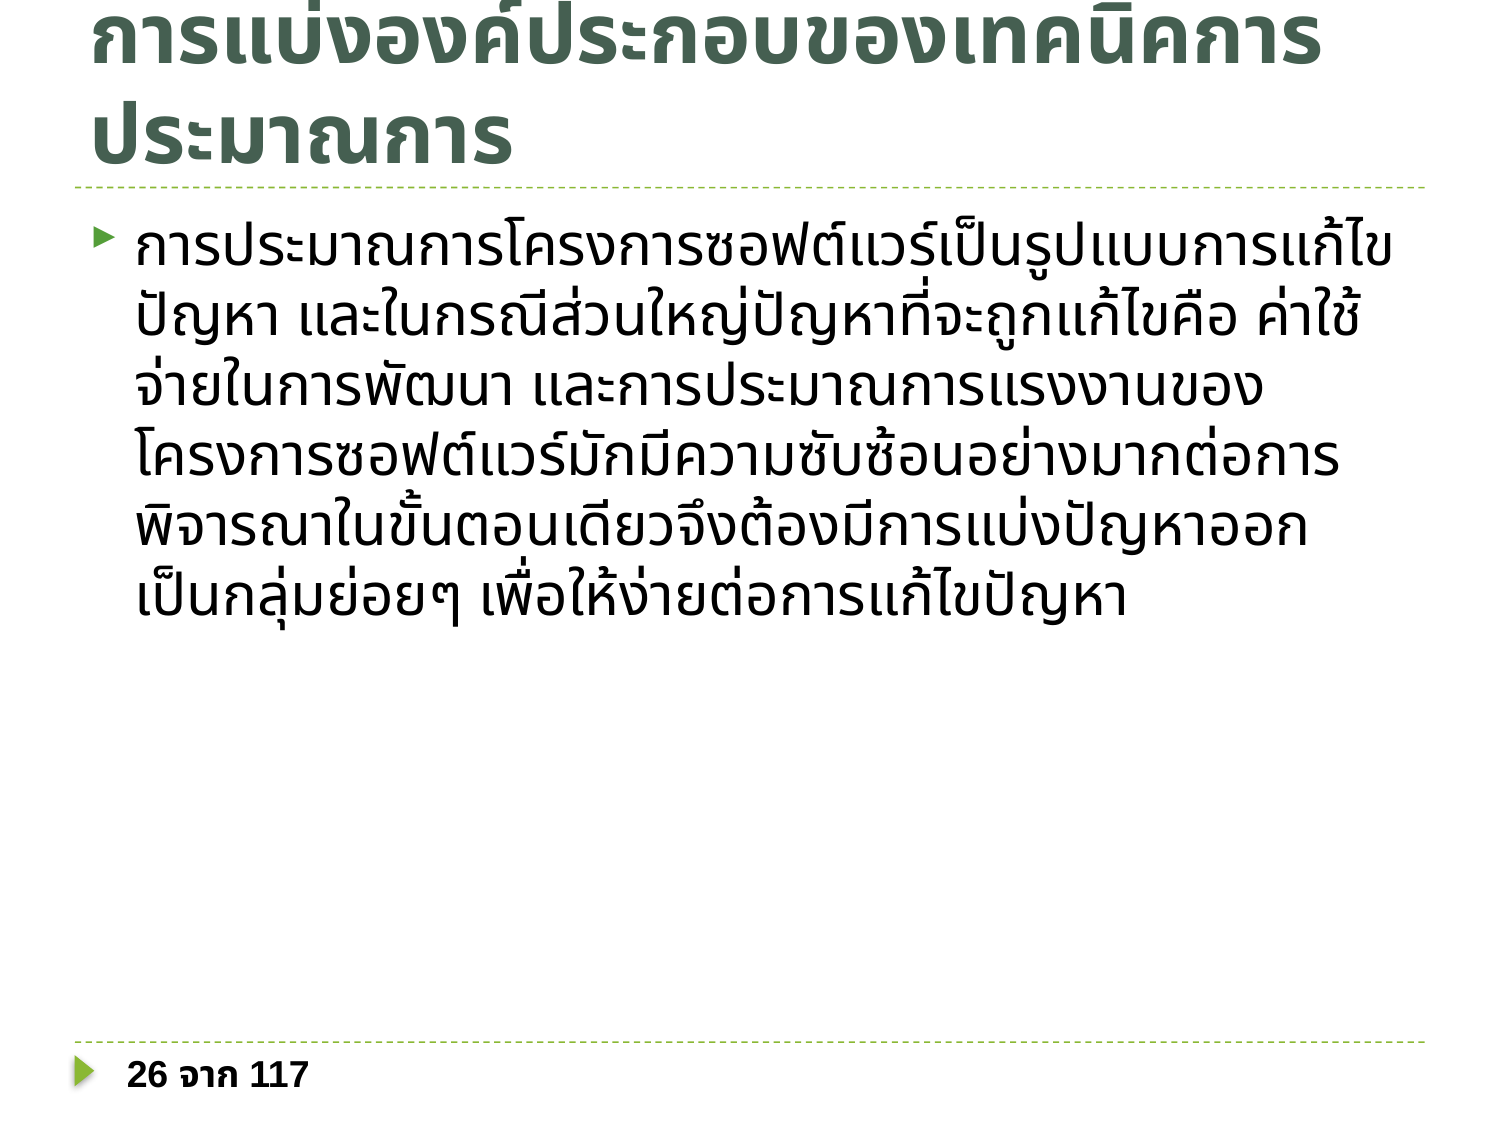

# การแบ่งองค์ประกอบของเทคนิคการประมาณการ
การประมาณการโครงการซอฟต์แวร์เป็นรูปแบบการแก้ไขปัญหา และในกรณีส่วนใหญ่ปัญหาที่จะถูกแก้ไขคือ ค่าใช้จ่ายในการพัฒนา และการประมาณการแรงงานของโครงการซอฟต์แวร์มักมีความซับซ้อนอย่างมากต่อการพิจารณาในขั้นตอนเดียวจึงต้องมีการแบ่งปัญหาออกเป็นกลุ่มย่อยๆ เพื่อให้ง่ายต่อการแก้ไขปัญหา

26 จาก 117